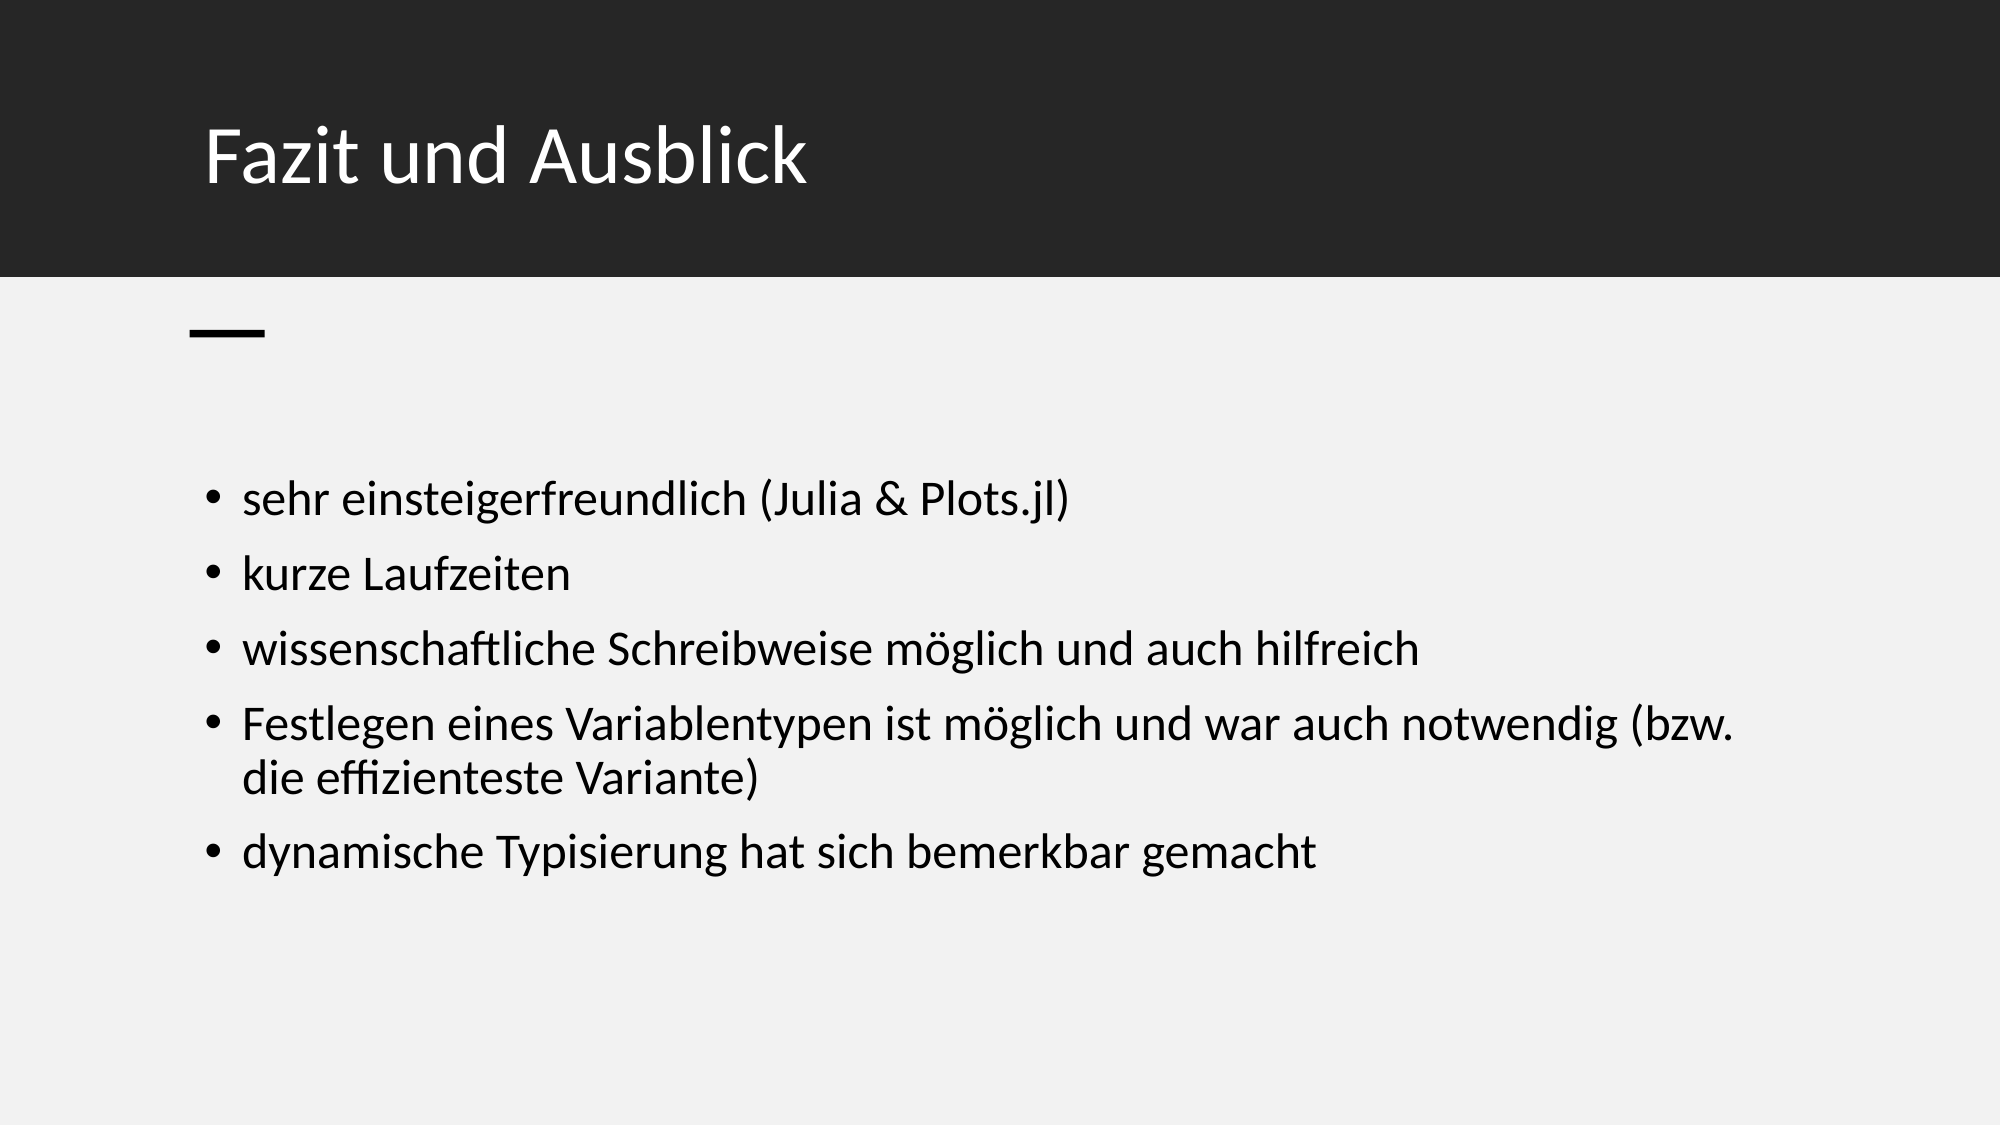

# Fazit und Ausblick

sehr einsteigerfreundlich (Julia & Plots.jl)
kurze Laufzeiten
wissenschaftliche Schreibweise möglich und auch hilfreich
Festlegen eines Variablentypen ist möglich und war auch notwendig (bzw. die effizienteste Variante)
dynamische Typisierung hat sich bemerkbar gemacht